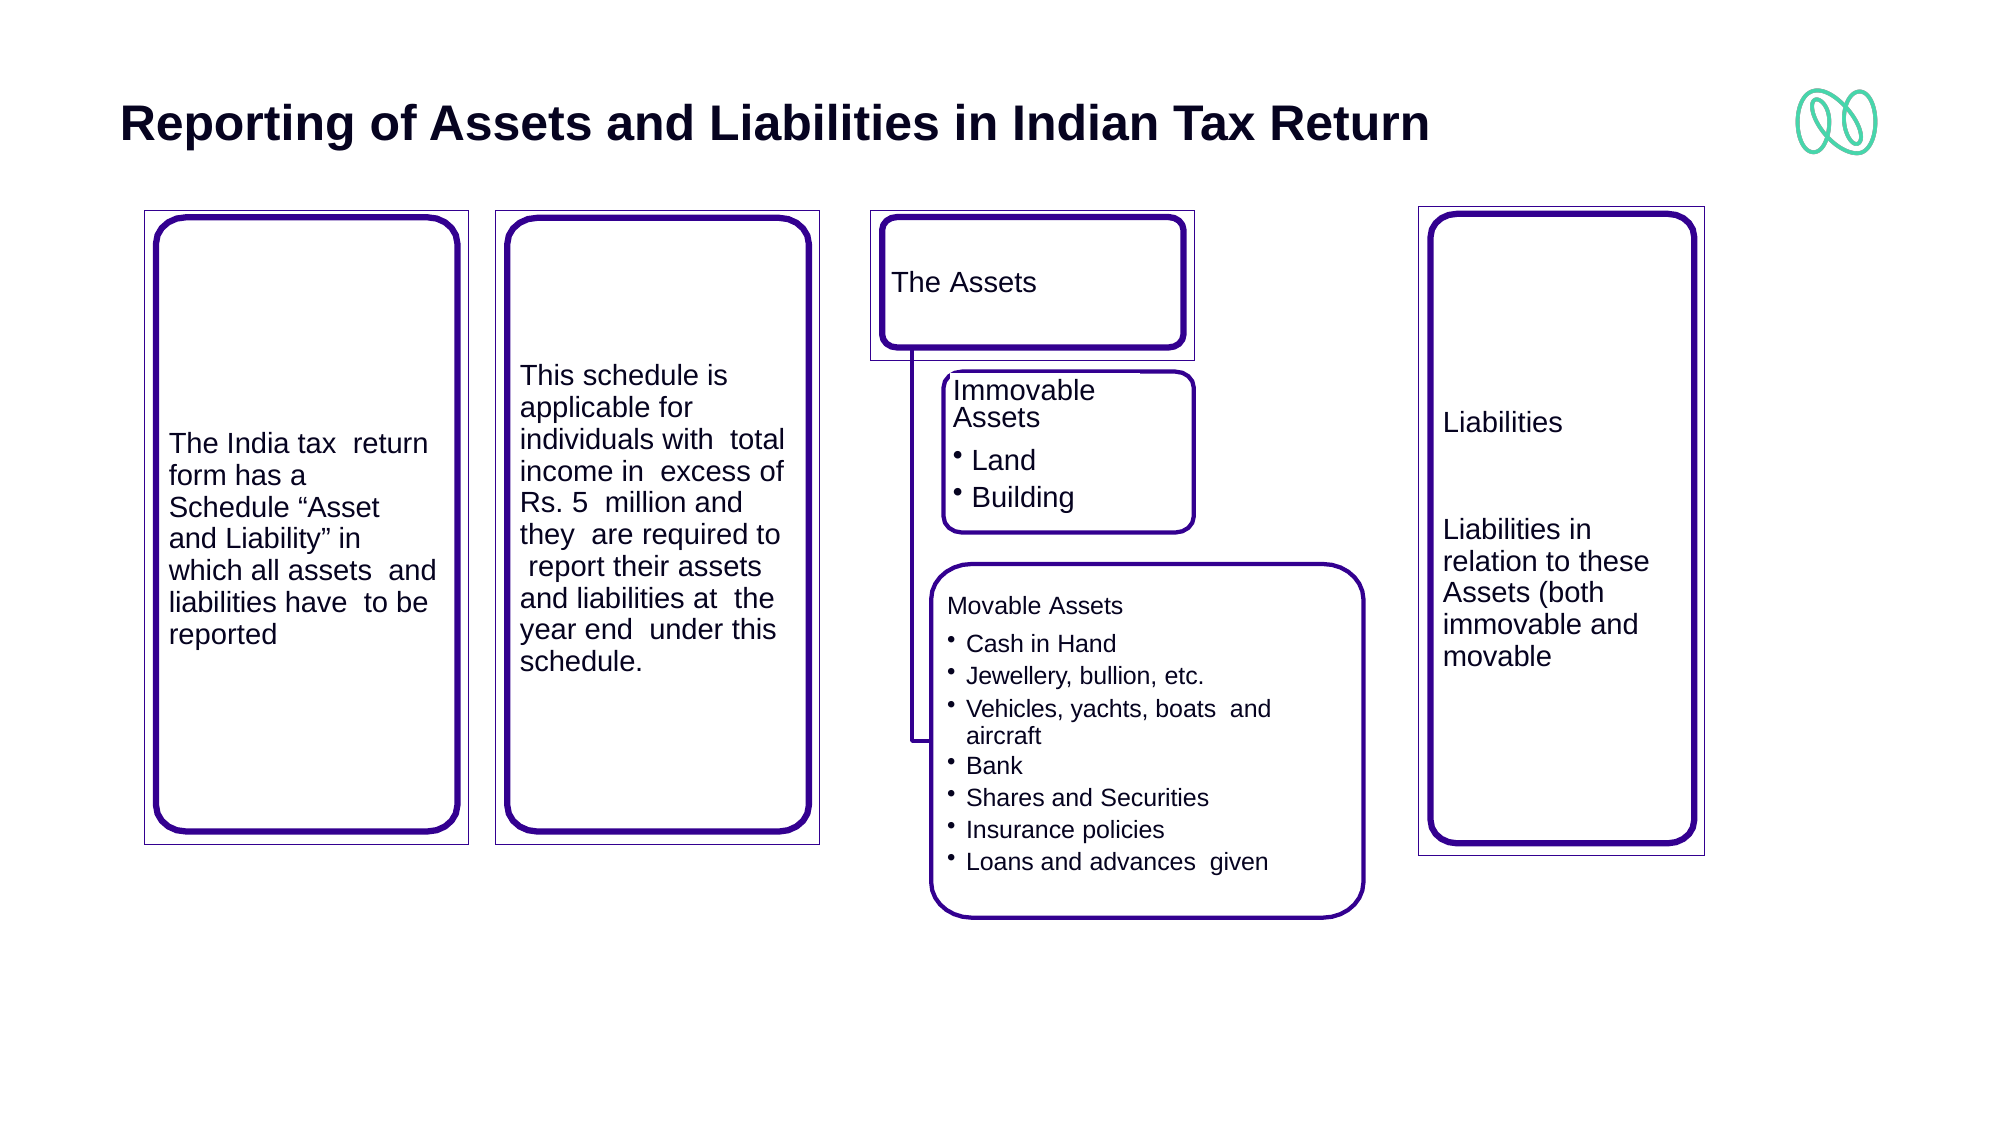

# Reporting of Assets and Liabilities in Indian Tax Return

The Assets

This schedule is  applicable for  individuals with  total income in  excess of Rs. 5  million and they  are required to  report their assets  and liabilities at  the year end  under this  schedule.

Immovable  Assets
Land
Building
Liabilities
The India tax  return form has a  Schedule “Asset  and Liability” in  which all assets  and liabilities have  to be reported
Liabilities in  relation to these  Assets (both  immovable and  movable

Movable Assets
Cash in Hand
Jewellery, bullion, etc.
Vehicles, yachts, boats  and aircraft
Bank
Shares and Securities
Insurance policies
Loans and advances  given